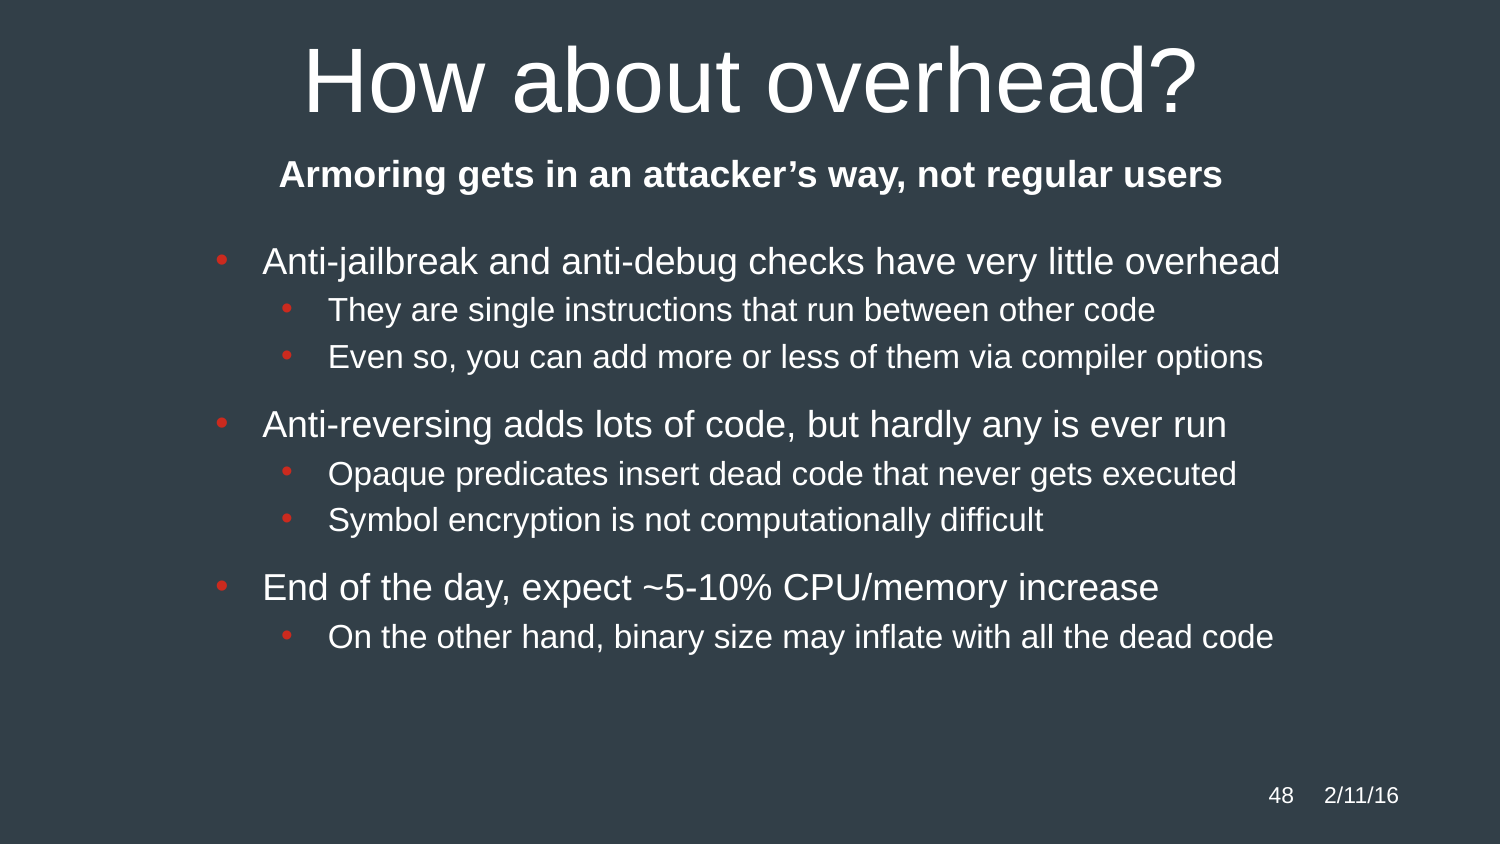

How about overhead?
Armoring gets in an attacker’s way, not regular users
Anti-jailbreak and anti-debug checks have very little overhead
They are single instructions that run between other code
Even so, you can add more or less of them via compiler options
Anti-reversing adds lots of code, but hardly any is ever run
Opaque predicates insert dead code that never gets executed
Symbol encryption is not computationally difficult
End of the day, expect ~5-10% CPU/memory increase
On the other hand, binary size may inflate with all the dead code
48
2/11/16